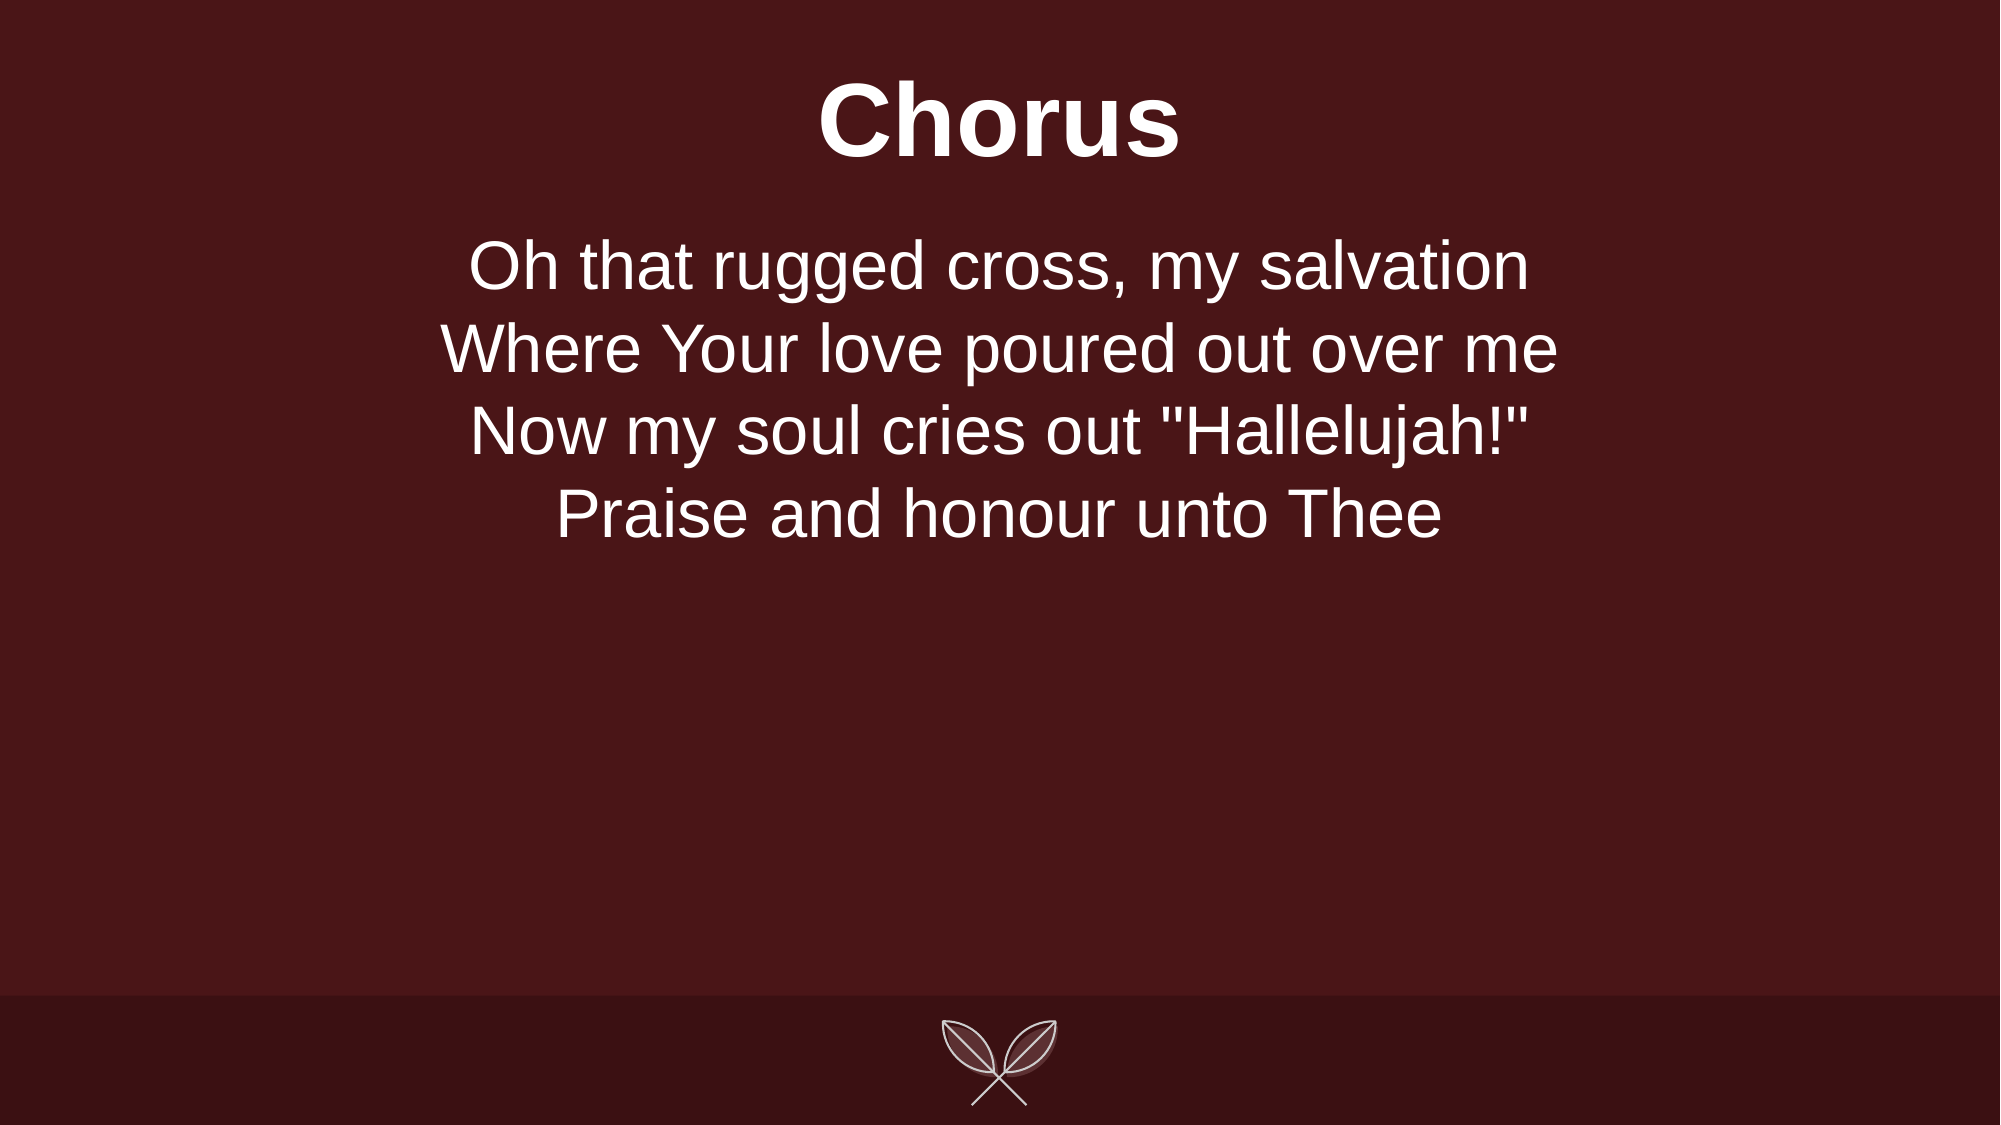

Chorus
Oh that rugged cross, my salvation
Where Your love poured out over me
Now my soul cries out "Hallelujah!"
Praise and honour unto Thee